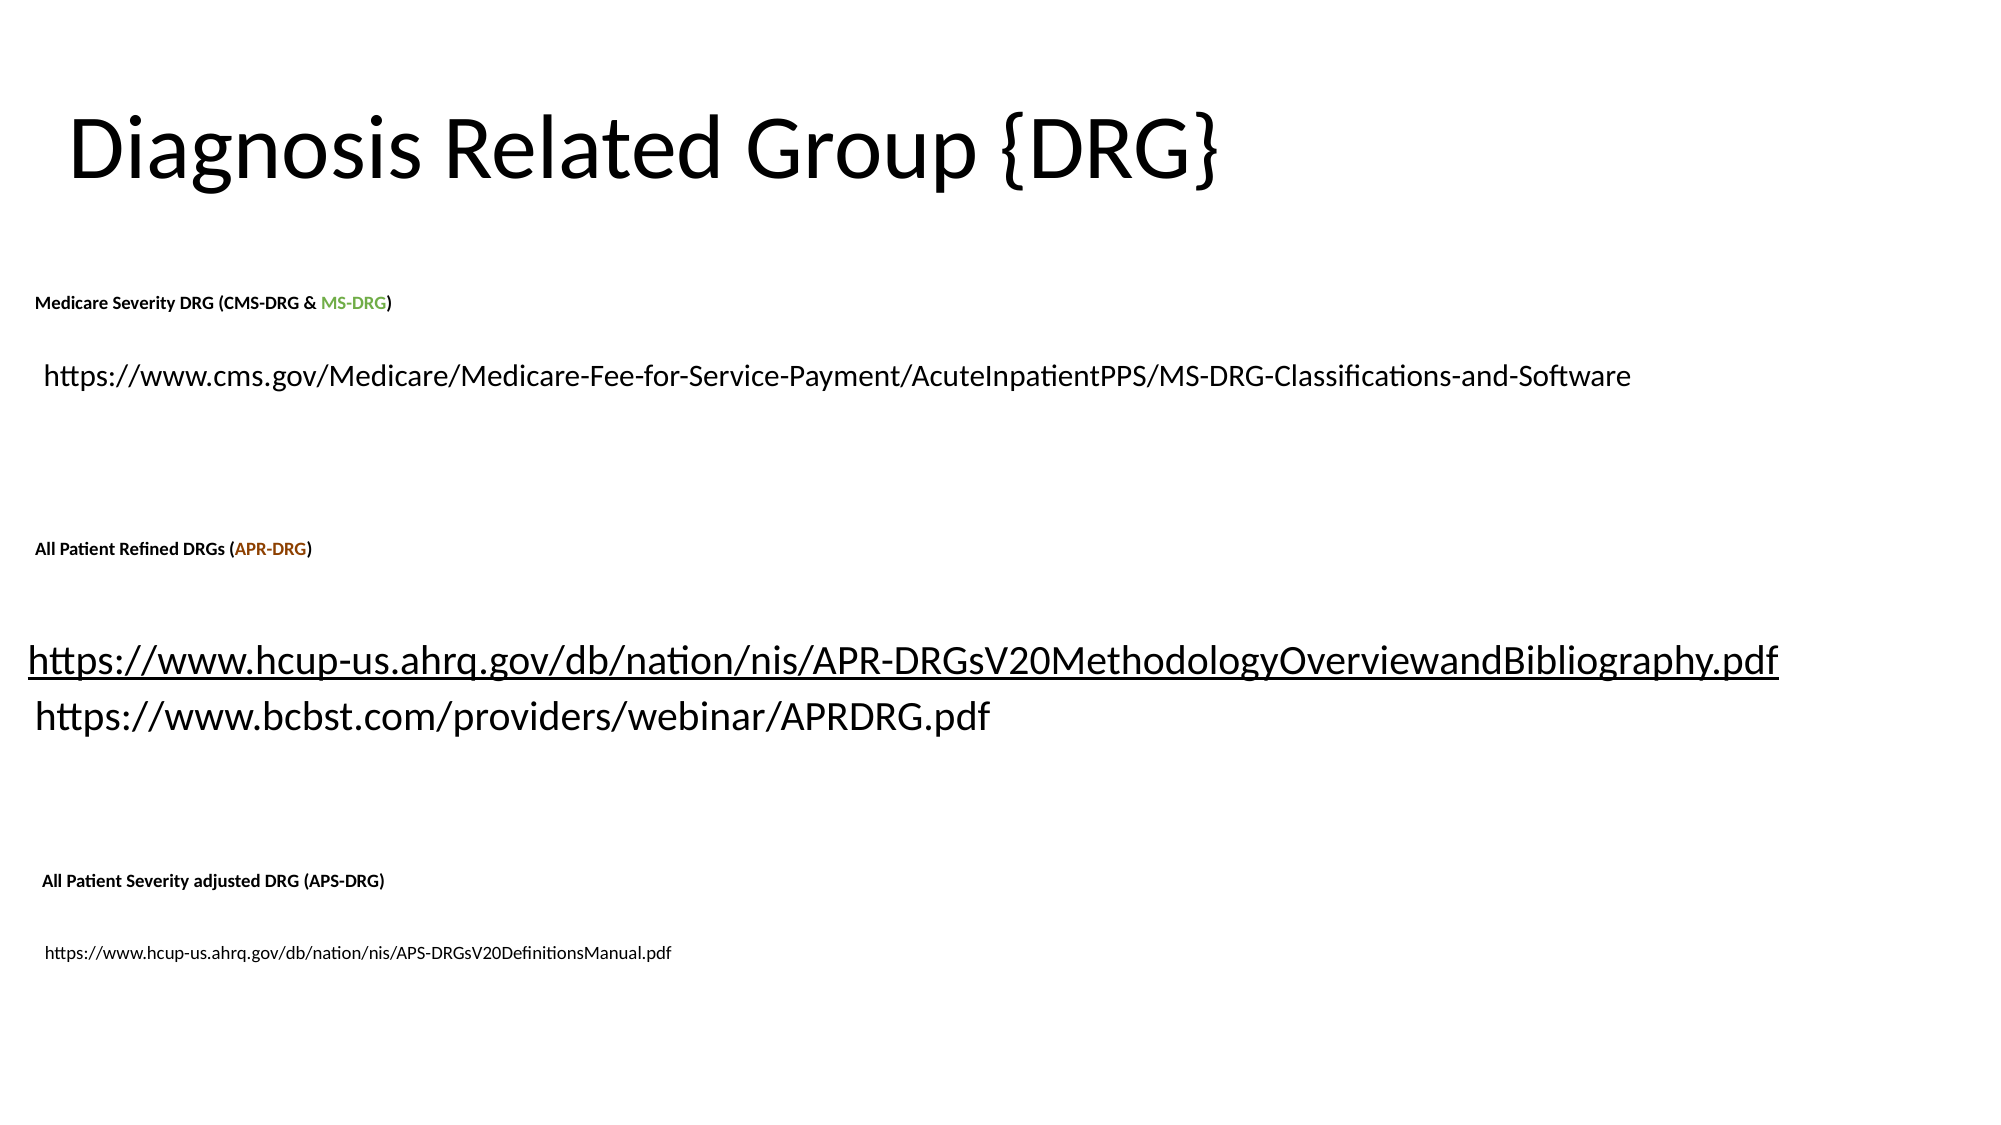

Diagnosis Related Group {DRG}
Medicare Severity DRG (CMS-DRG & MS-DRG)
https://www.cms.gov/Medicare/Medicare-Fee-for-Service-Payment/AcuteInpatientPPS/MS-DRG-Classifications-and-Software
All Patient Refined DRGs (APR-DRG)
https://www.hcup-us.ahrq.gov/db/nation/nis/APR-DRGsV20MethodologyOverviewandBibliography.pdf
https://www.bcbst.com/providers/webinar/APRDRG.pdf
All Patient Severity adjusted DRG (APS-DRG)
https://www.hcup-us.ahrq.gov/db/nation/nis/APS-DRGsV20DefinitionsManual.pdf